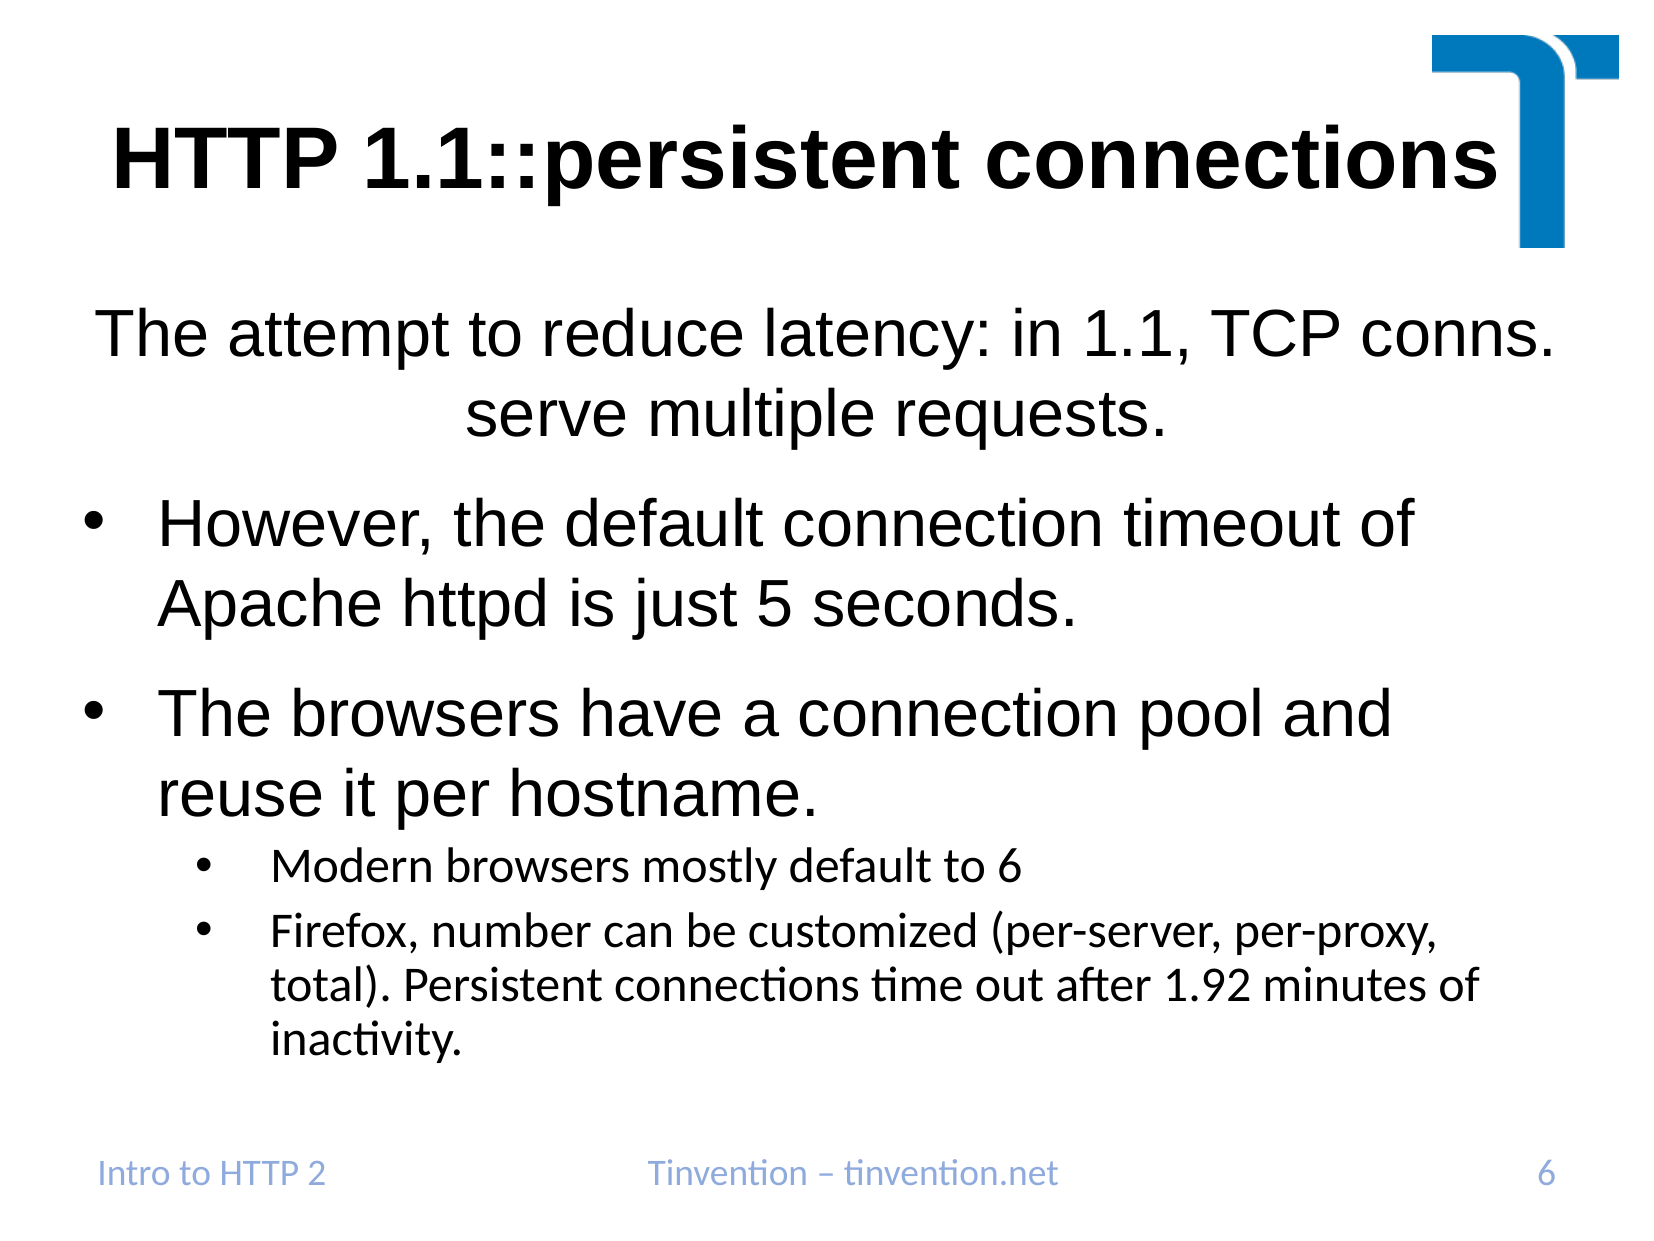

# HTTP 1.1::persistent connections
The attempt to reduce latency: in 1.1, TCP conns. serve multiple requests.
However, the default connection timeout of Apache httpd is just 5 seconds.
The browsers have a connection pool and reuse it per hostname.
Modern browsers mostly default to 6
Firefox, number can be customized (per-server, per-proxy, total). Persistent connections time out after 1.92 minutes of inactivity.